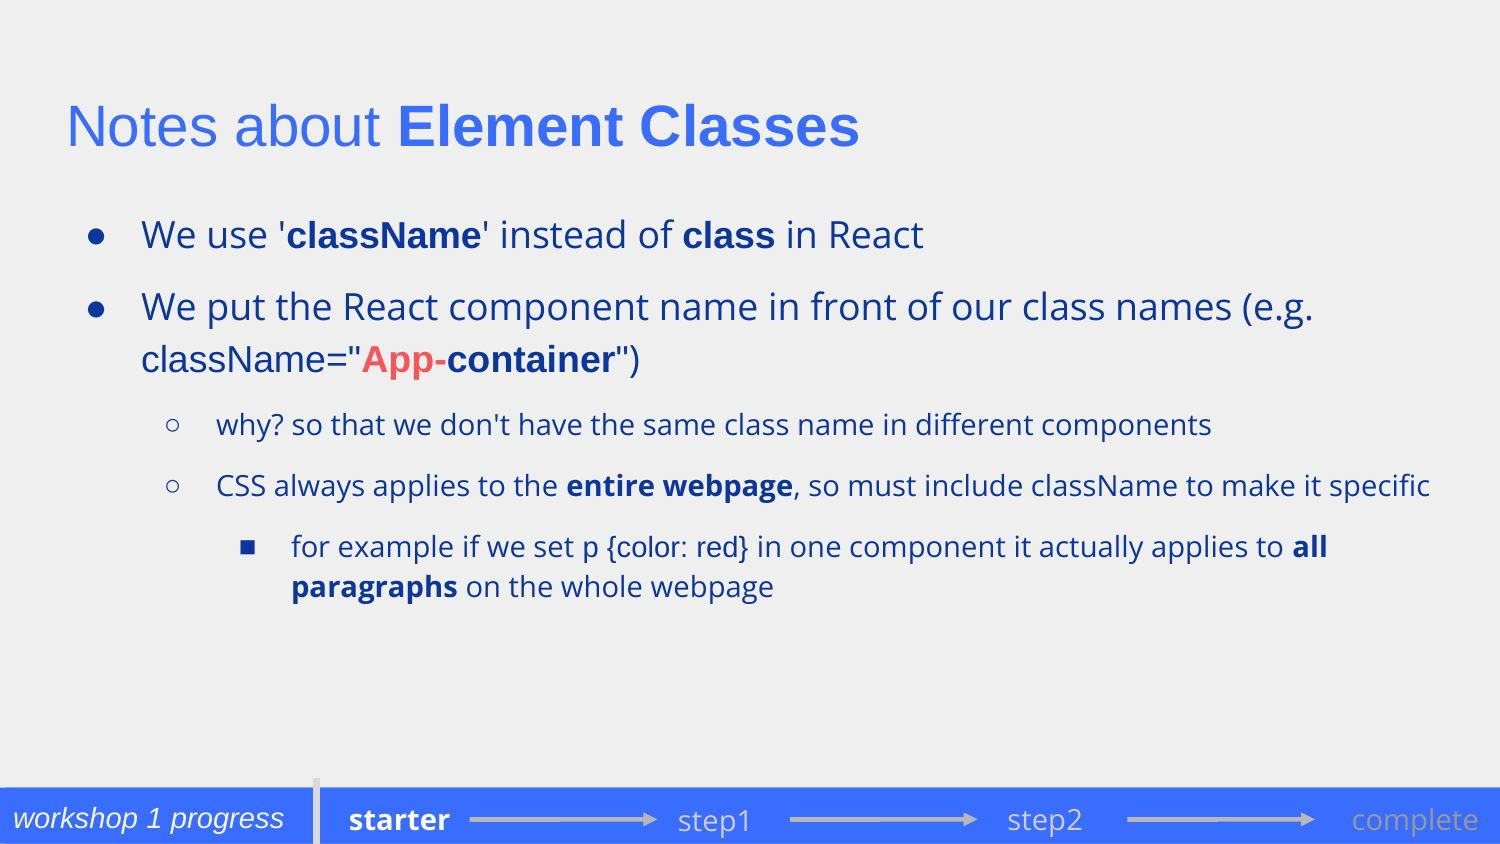

# Notes about Element Classes
We use 'className' instead of class in React
We put the React component name in front of our class names (e.g. className="App-container")
why? so that we don't have the same class name in different components
CSS always applies to the entire webpage, so must include className to make it specific
for example if we set p {color: red} in one component it actually applies to all paragraphs on the whole webpage
30
workshop 3 progress
workshop 1 progress
starter
starter
complete
complete
step2
step2

step1
step1